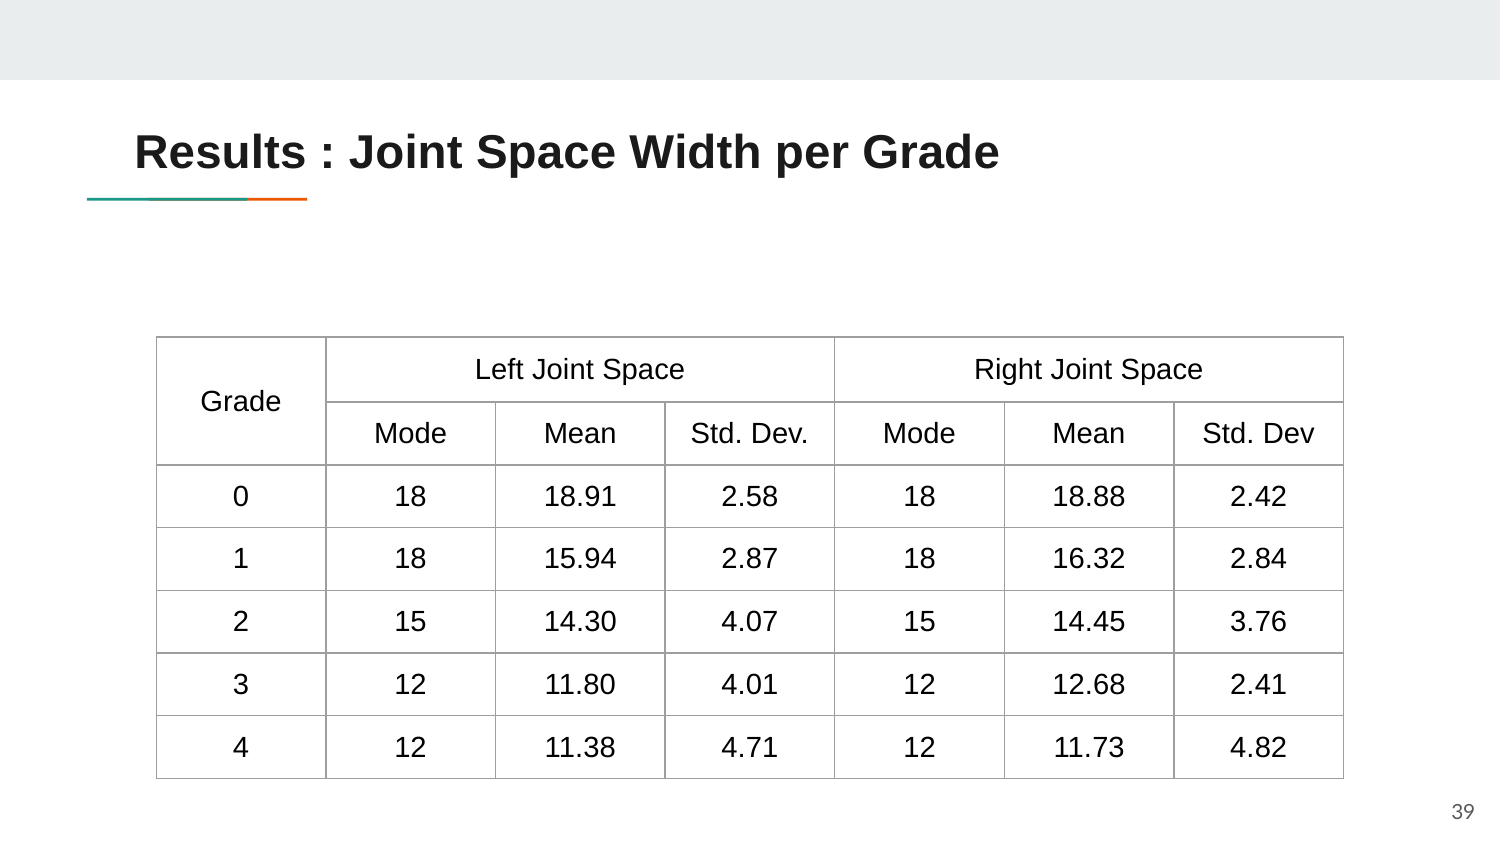

# Results : Joint Space Width per Grade
| Grade | Left Joint Space |  |  | Right Joint Space |  |  |
| --- | --- | --- | --- | --- | --- | --- |
|  | Mode | Mean | Std. Dev. | Mode | Mean | Std. Dev |
| 0 | 18 | 18.91 | 2.58 | 18 | 18.88 | 2.42 |
| 1 | 18 | 15.94 | 2.87 | 18 | 16.32 | 2.84 |
| 2 | 15 | 14.30 | 4.07 | 15 | 14.45 | 3.76 |
| 3 | 12 | 11.80 | 4.01 | 12 | 12.68 | 2.41 |
| 4 | 12 | 11.38 | 4.71 | 12 | 11.73 | 4.82 |
39